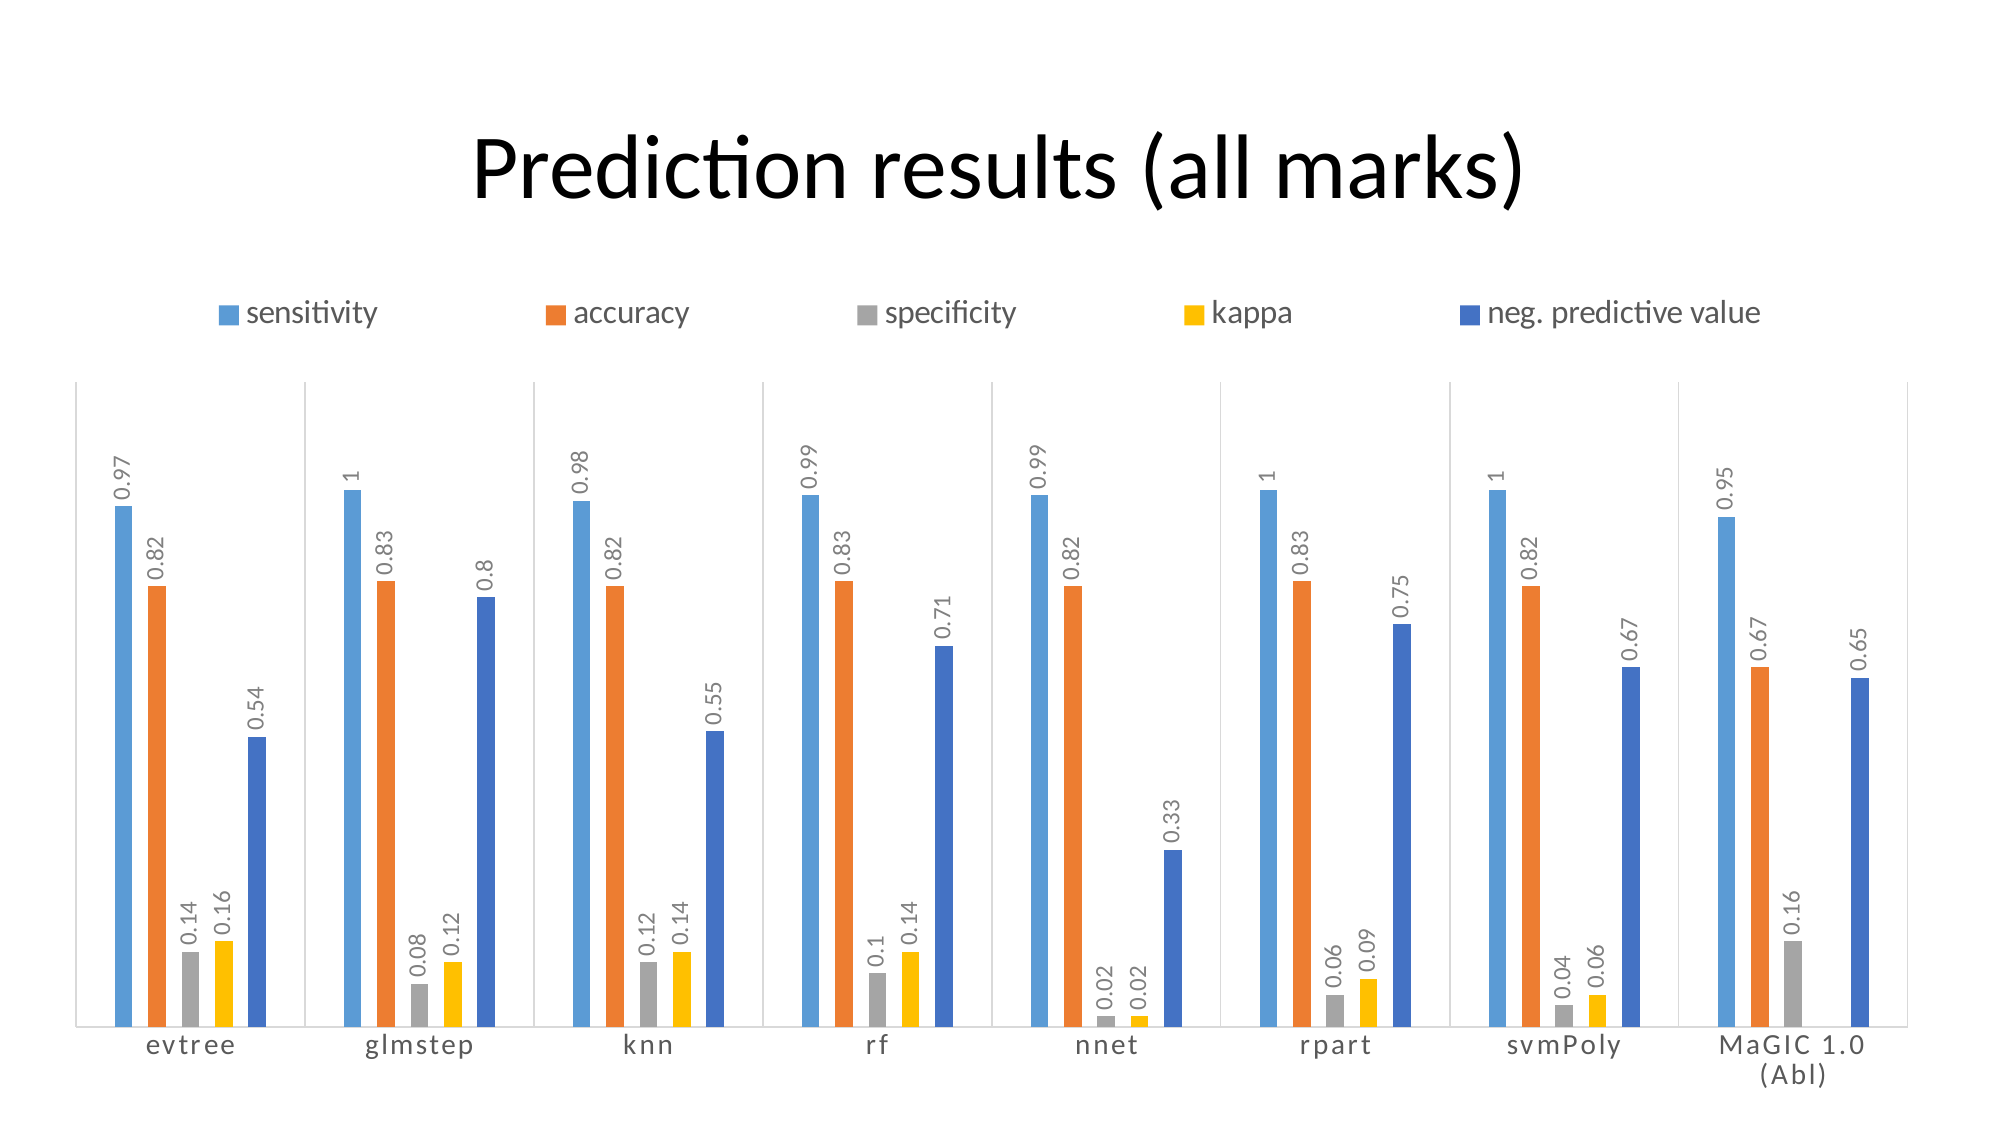

# Prediction results (all marks)

### Chart

| Category | sensitivity | accuracy | specificity | kappa | neg. predictive value |
|---|---|---|---|---|---|
| evtree | 0.97 | 0.82 | 0.14 | 0.16 | 0.54 |
| glmstep | 1.0 | 0.83 | 0.08 | 0.12 | 0.8 |
| knn | 0.98 | 0.82 | 0.12 | 0.14 | 0.55 |
| rf | 0.99 | 0.83 | 0.1 | 0.14 | 0.71 |
| nnet | 0.99 | 0.82 | 0.02 | 0.02 | 0.33 |
| rpart | 1.0 | 0.83 | 0.06 | 0.09 | 0.75 |
| svmPoly | 1.0 | 0.82 | 0.04 | 0.06 | 0.67 |
| MaGIC 1.0 (Abl) | 0.95 | 0.67 | 0.16 | None | 0.65 |